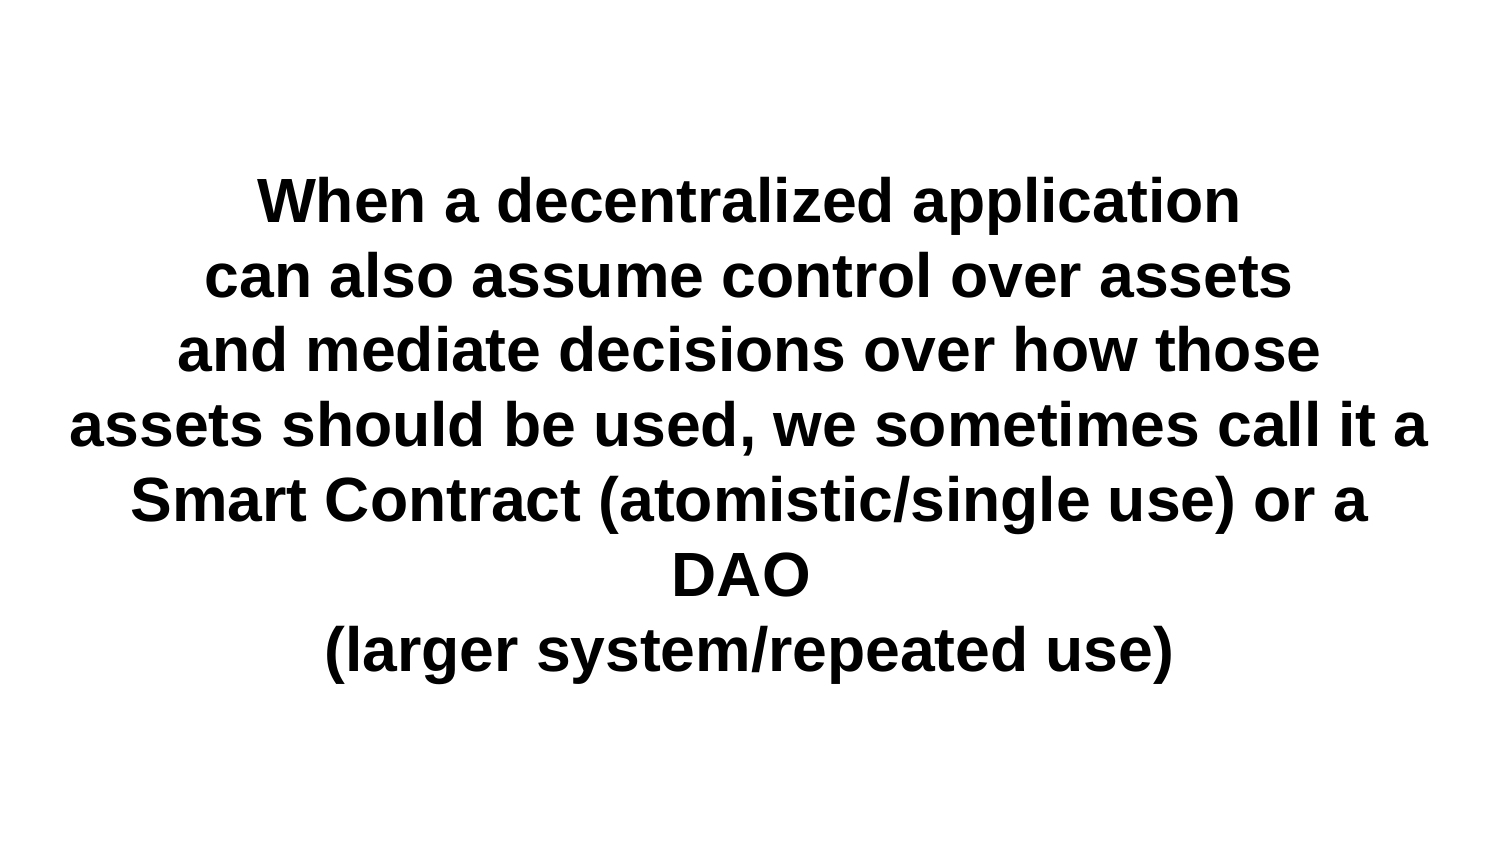

# When a decentralized application
can also assume control over assets
and mediate decisions over how those
assets should be used, we sometimes call it a Smart Contract (atomistic/single use) or a DAO
(larger system/repeated use)